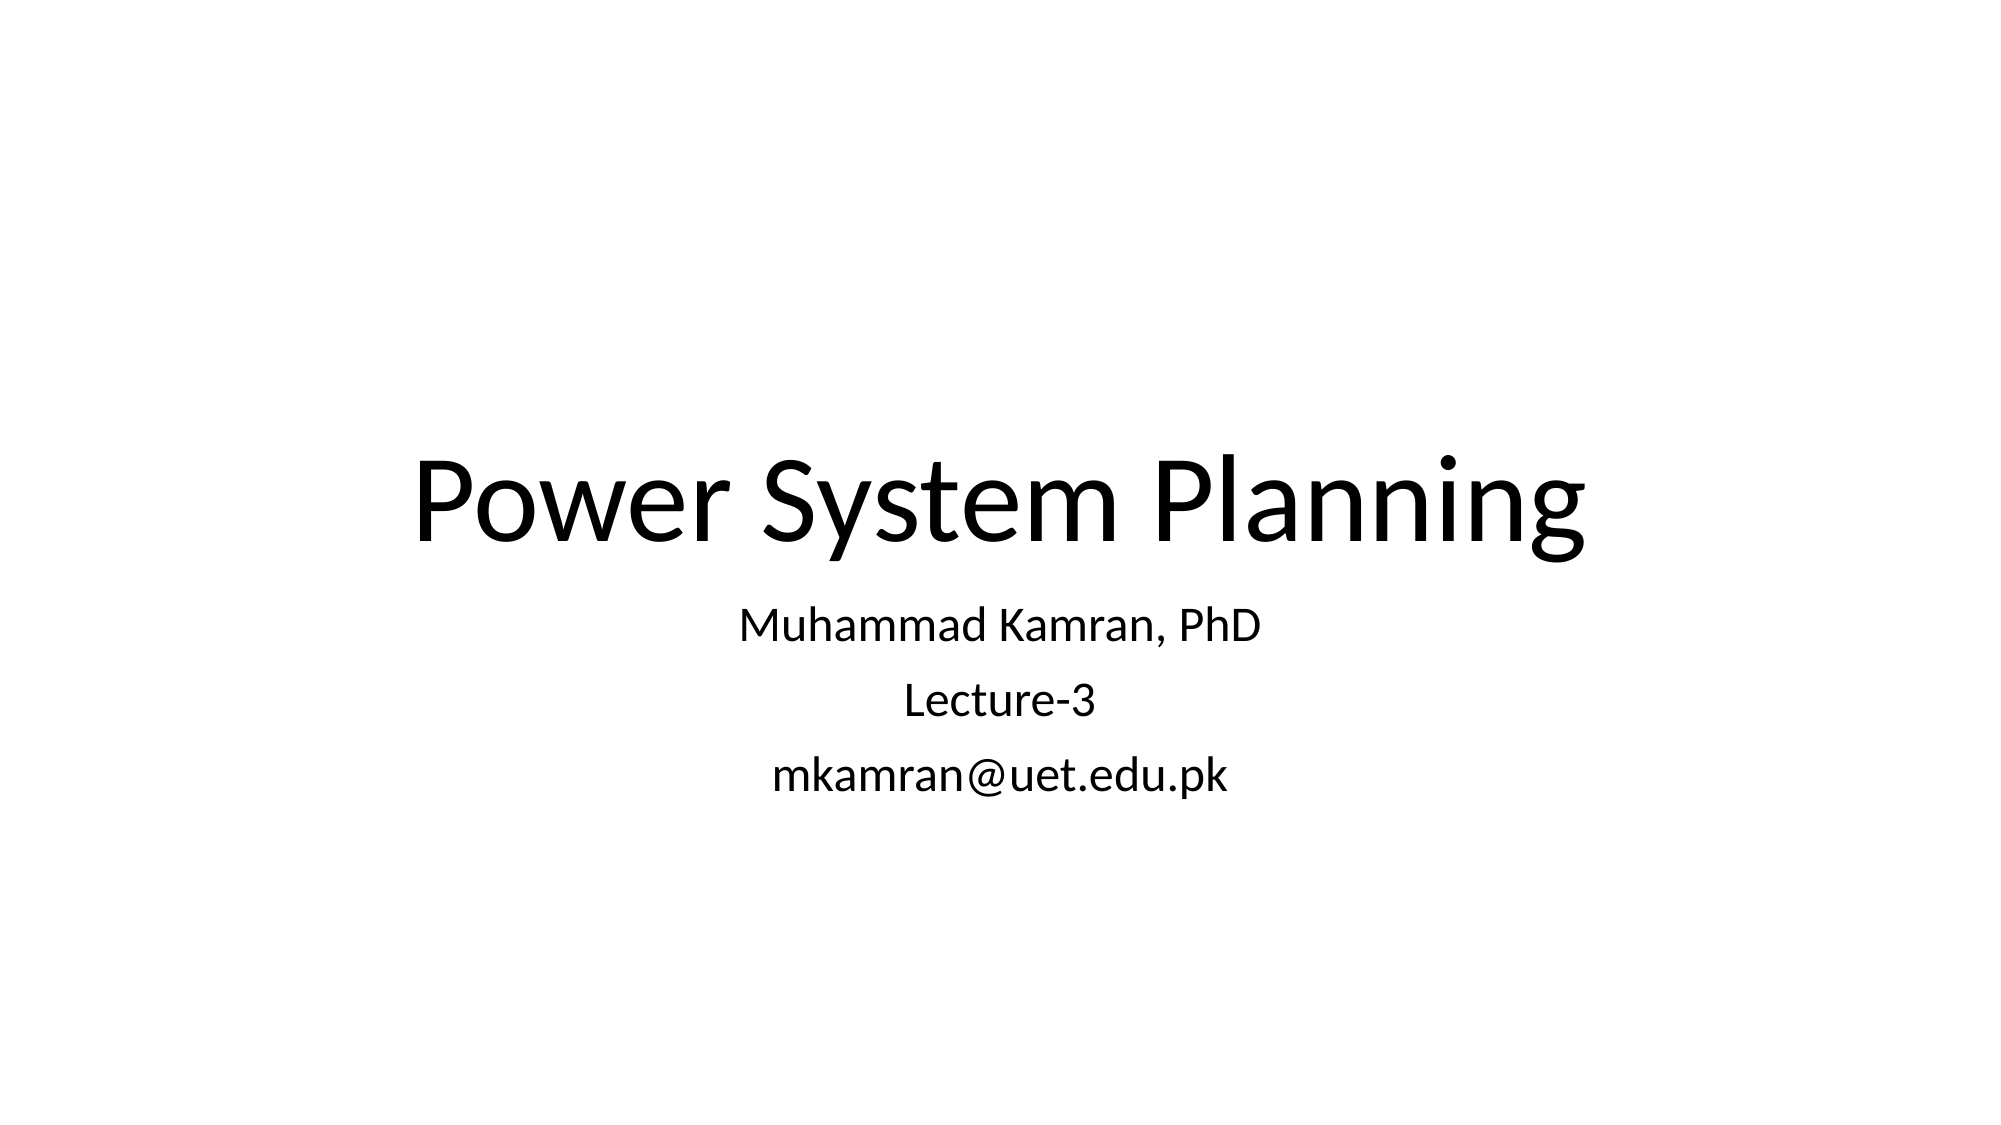

# Power System Planning
Muhammad Kamran, PhD
Lecture-3
mkamran@uet.edu.pk